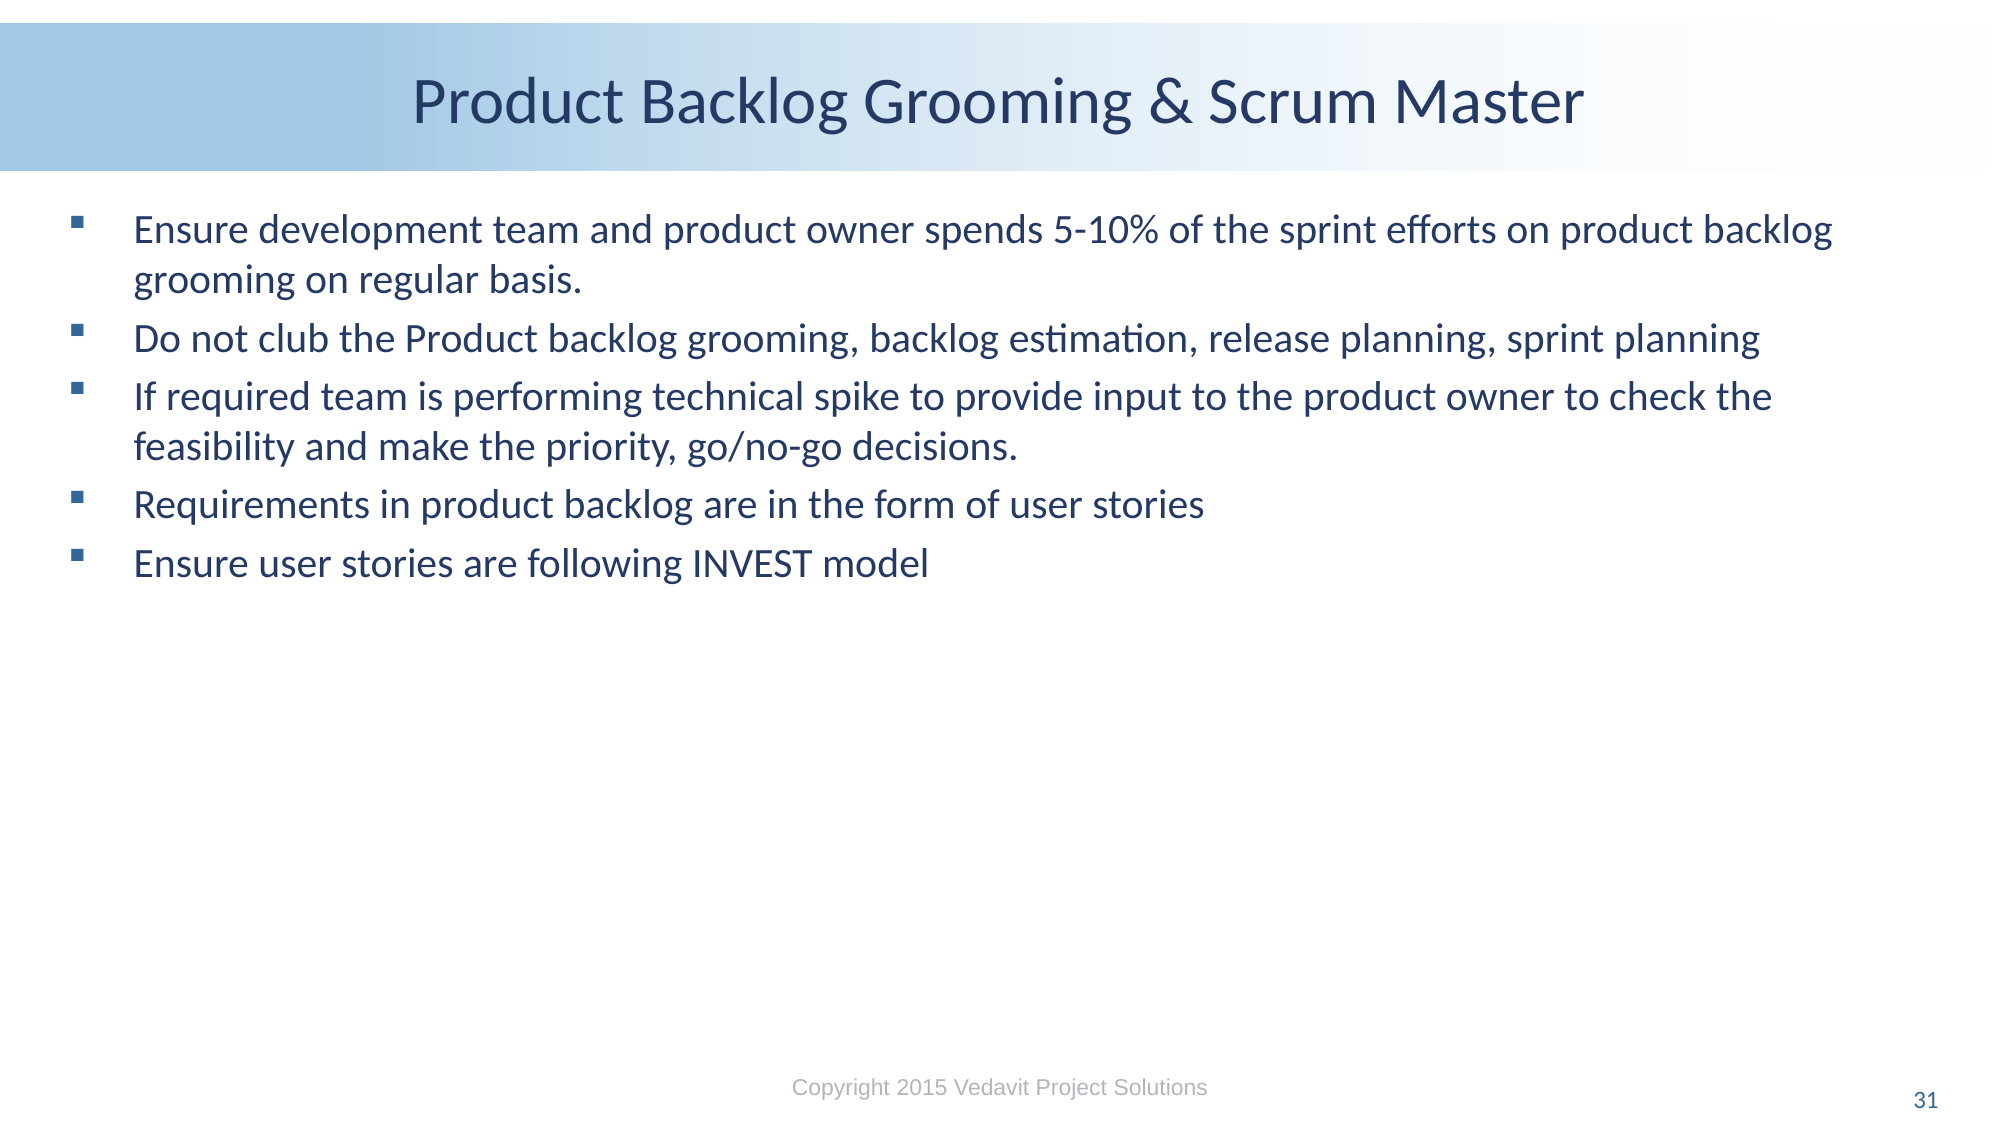

# Product Backlog Grooming & Scrum Master
Ensure development team and product owner spends 5-10% of the sprint efforts on product backlog grooming on regular basis.
Do not club the Product backlog grooming, backlog estimation, release planning, sprint planning
If required team is performing technical spike to provide input to the product owner to check the feasibility and make the priority, go/no-go decisions.
Requirements in product backlog are in the form of user stories
Ensure user stories are following INVEST model
Copyright 2015 Vedavit Project Solutions
31